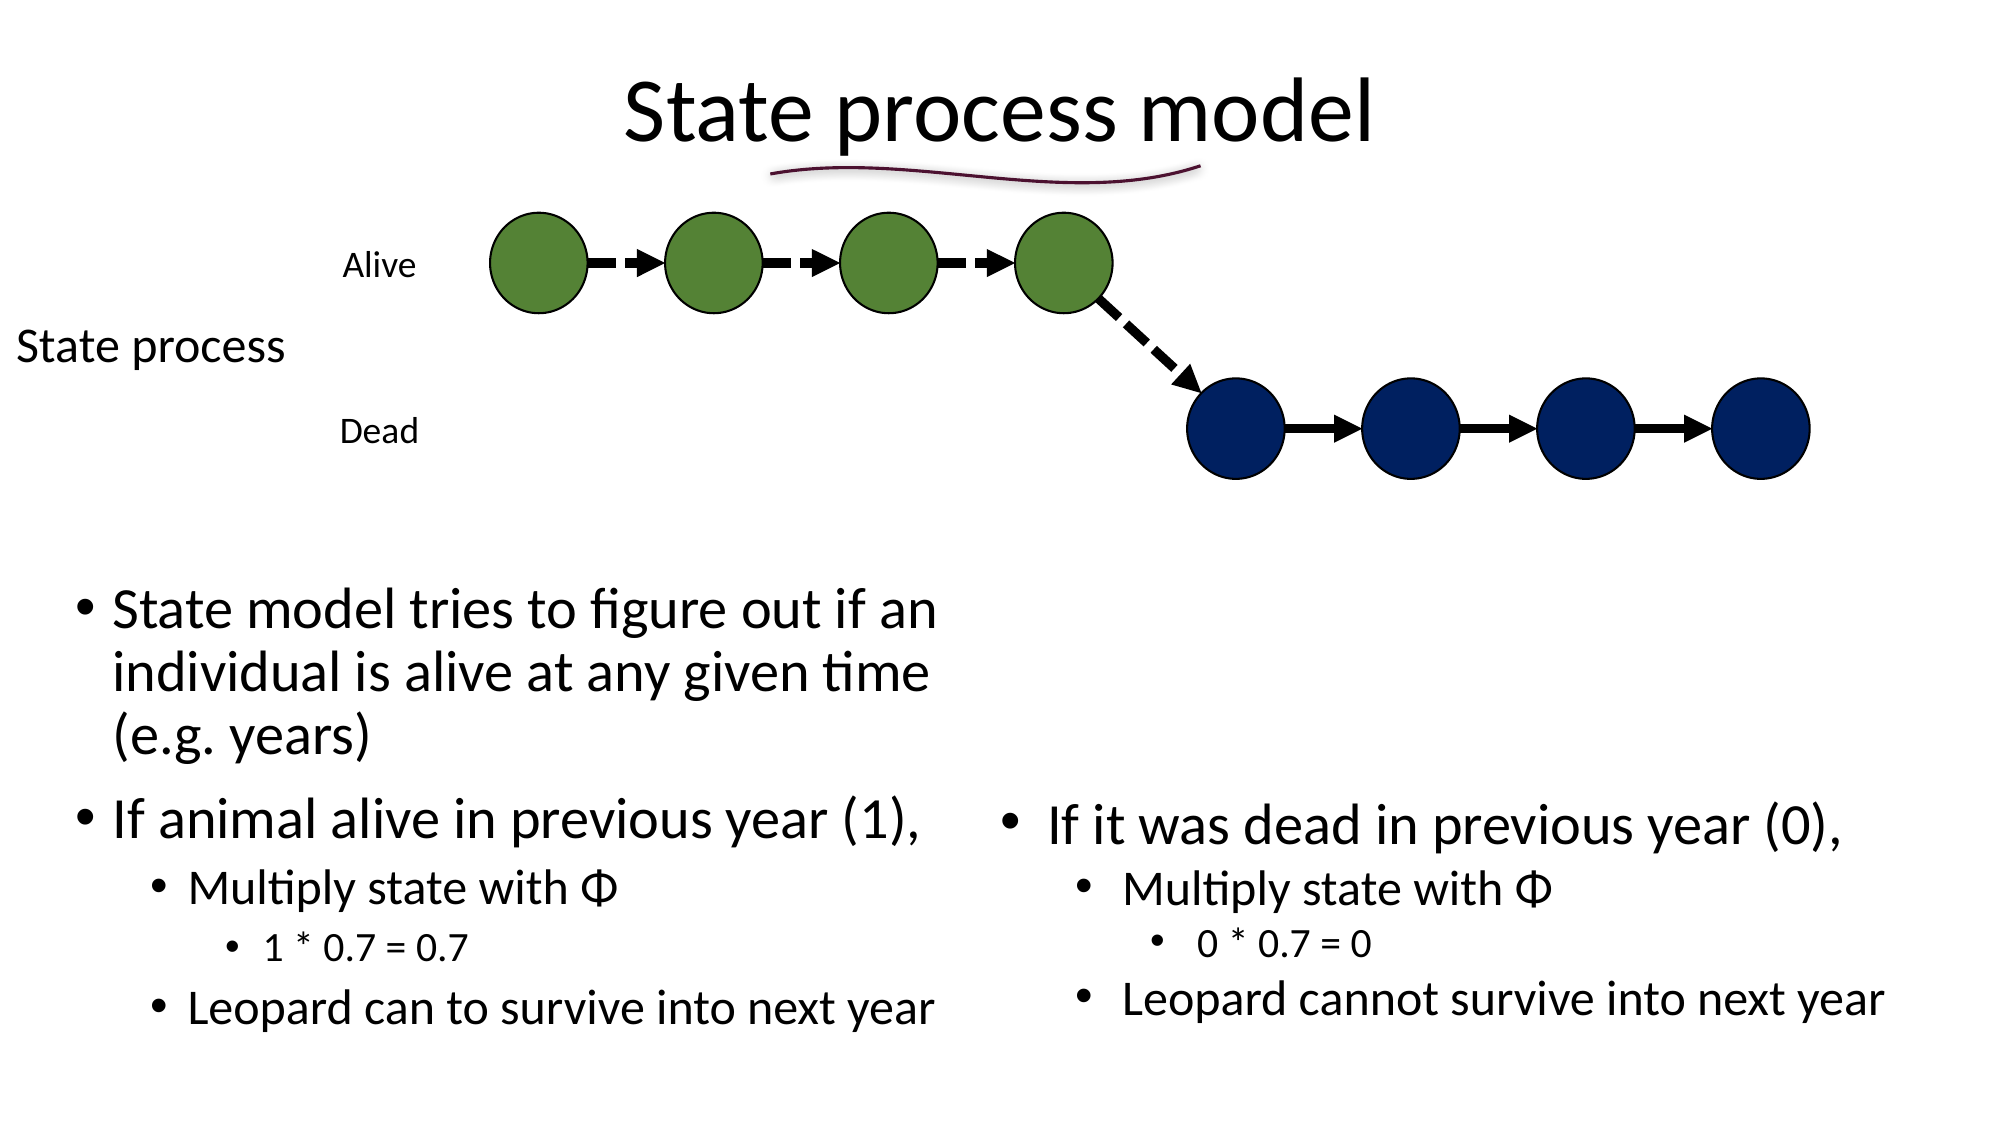

# State process model

Alive

Dead
State process
State model tries to figure out if an individual is alive at any given time (e.g. years)
If animal alive in previous year (1),
Multiply state with Φ
1 * 0.7 = 0.7
Leopard can to survive into next year
If it was dead in previous year (0),
Multiply state with Φ
0 * 0.7 = 0
Leopard cannot survive into next year